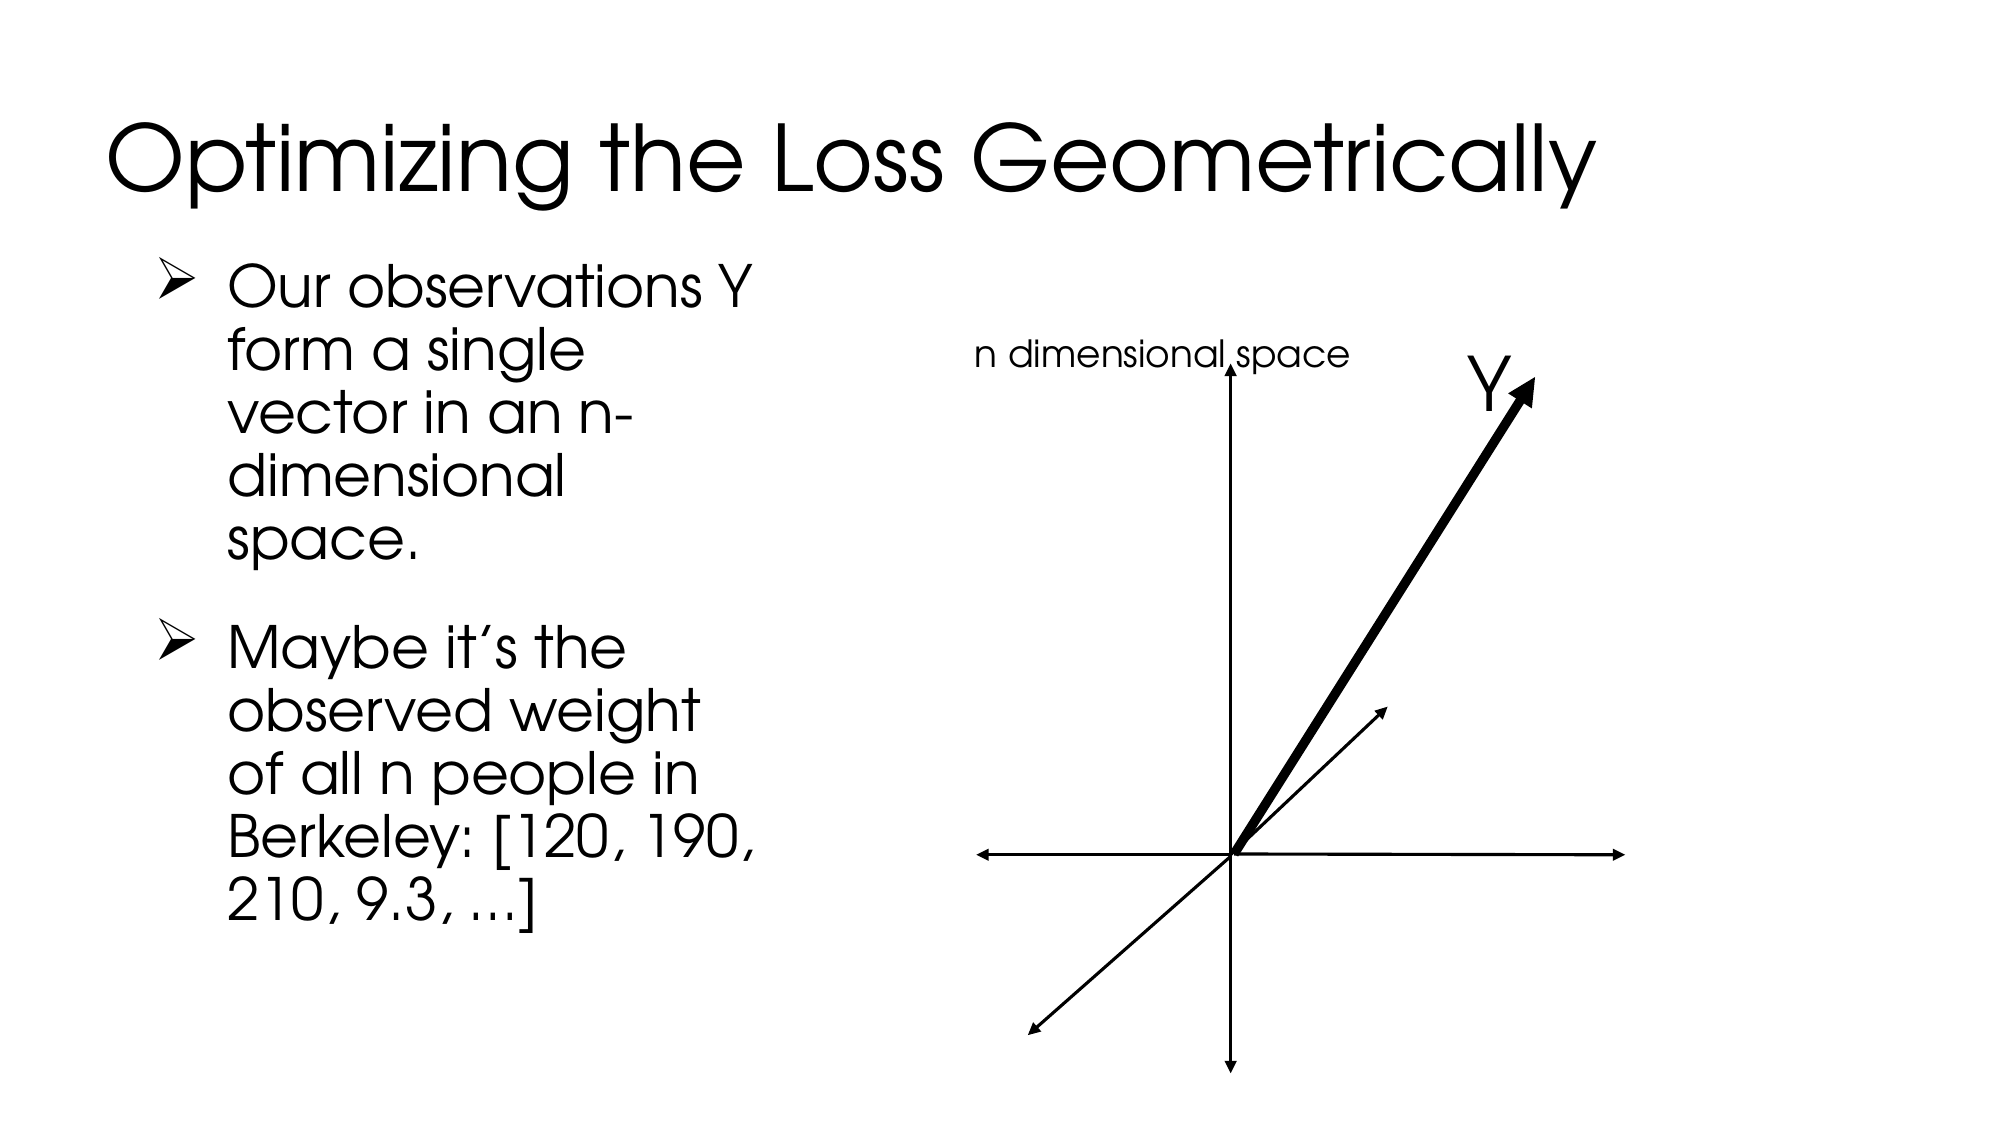

# Optimizing the Loss Geometrically
Our observations Y form a single vector in an n-dimensional space.
Maybe it’s the observed weight of all n people in Berkeley: [120, 190, 210, 9.3, …]
n dimensional space
Y